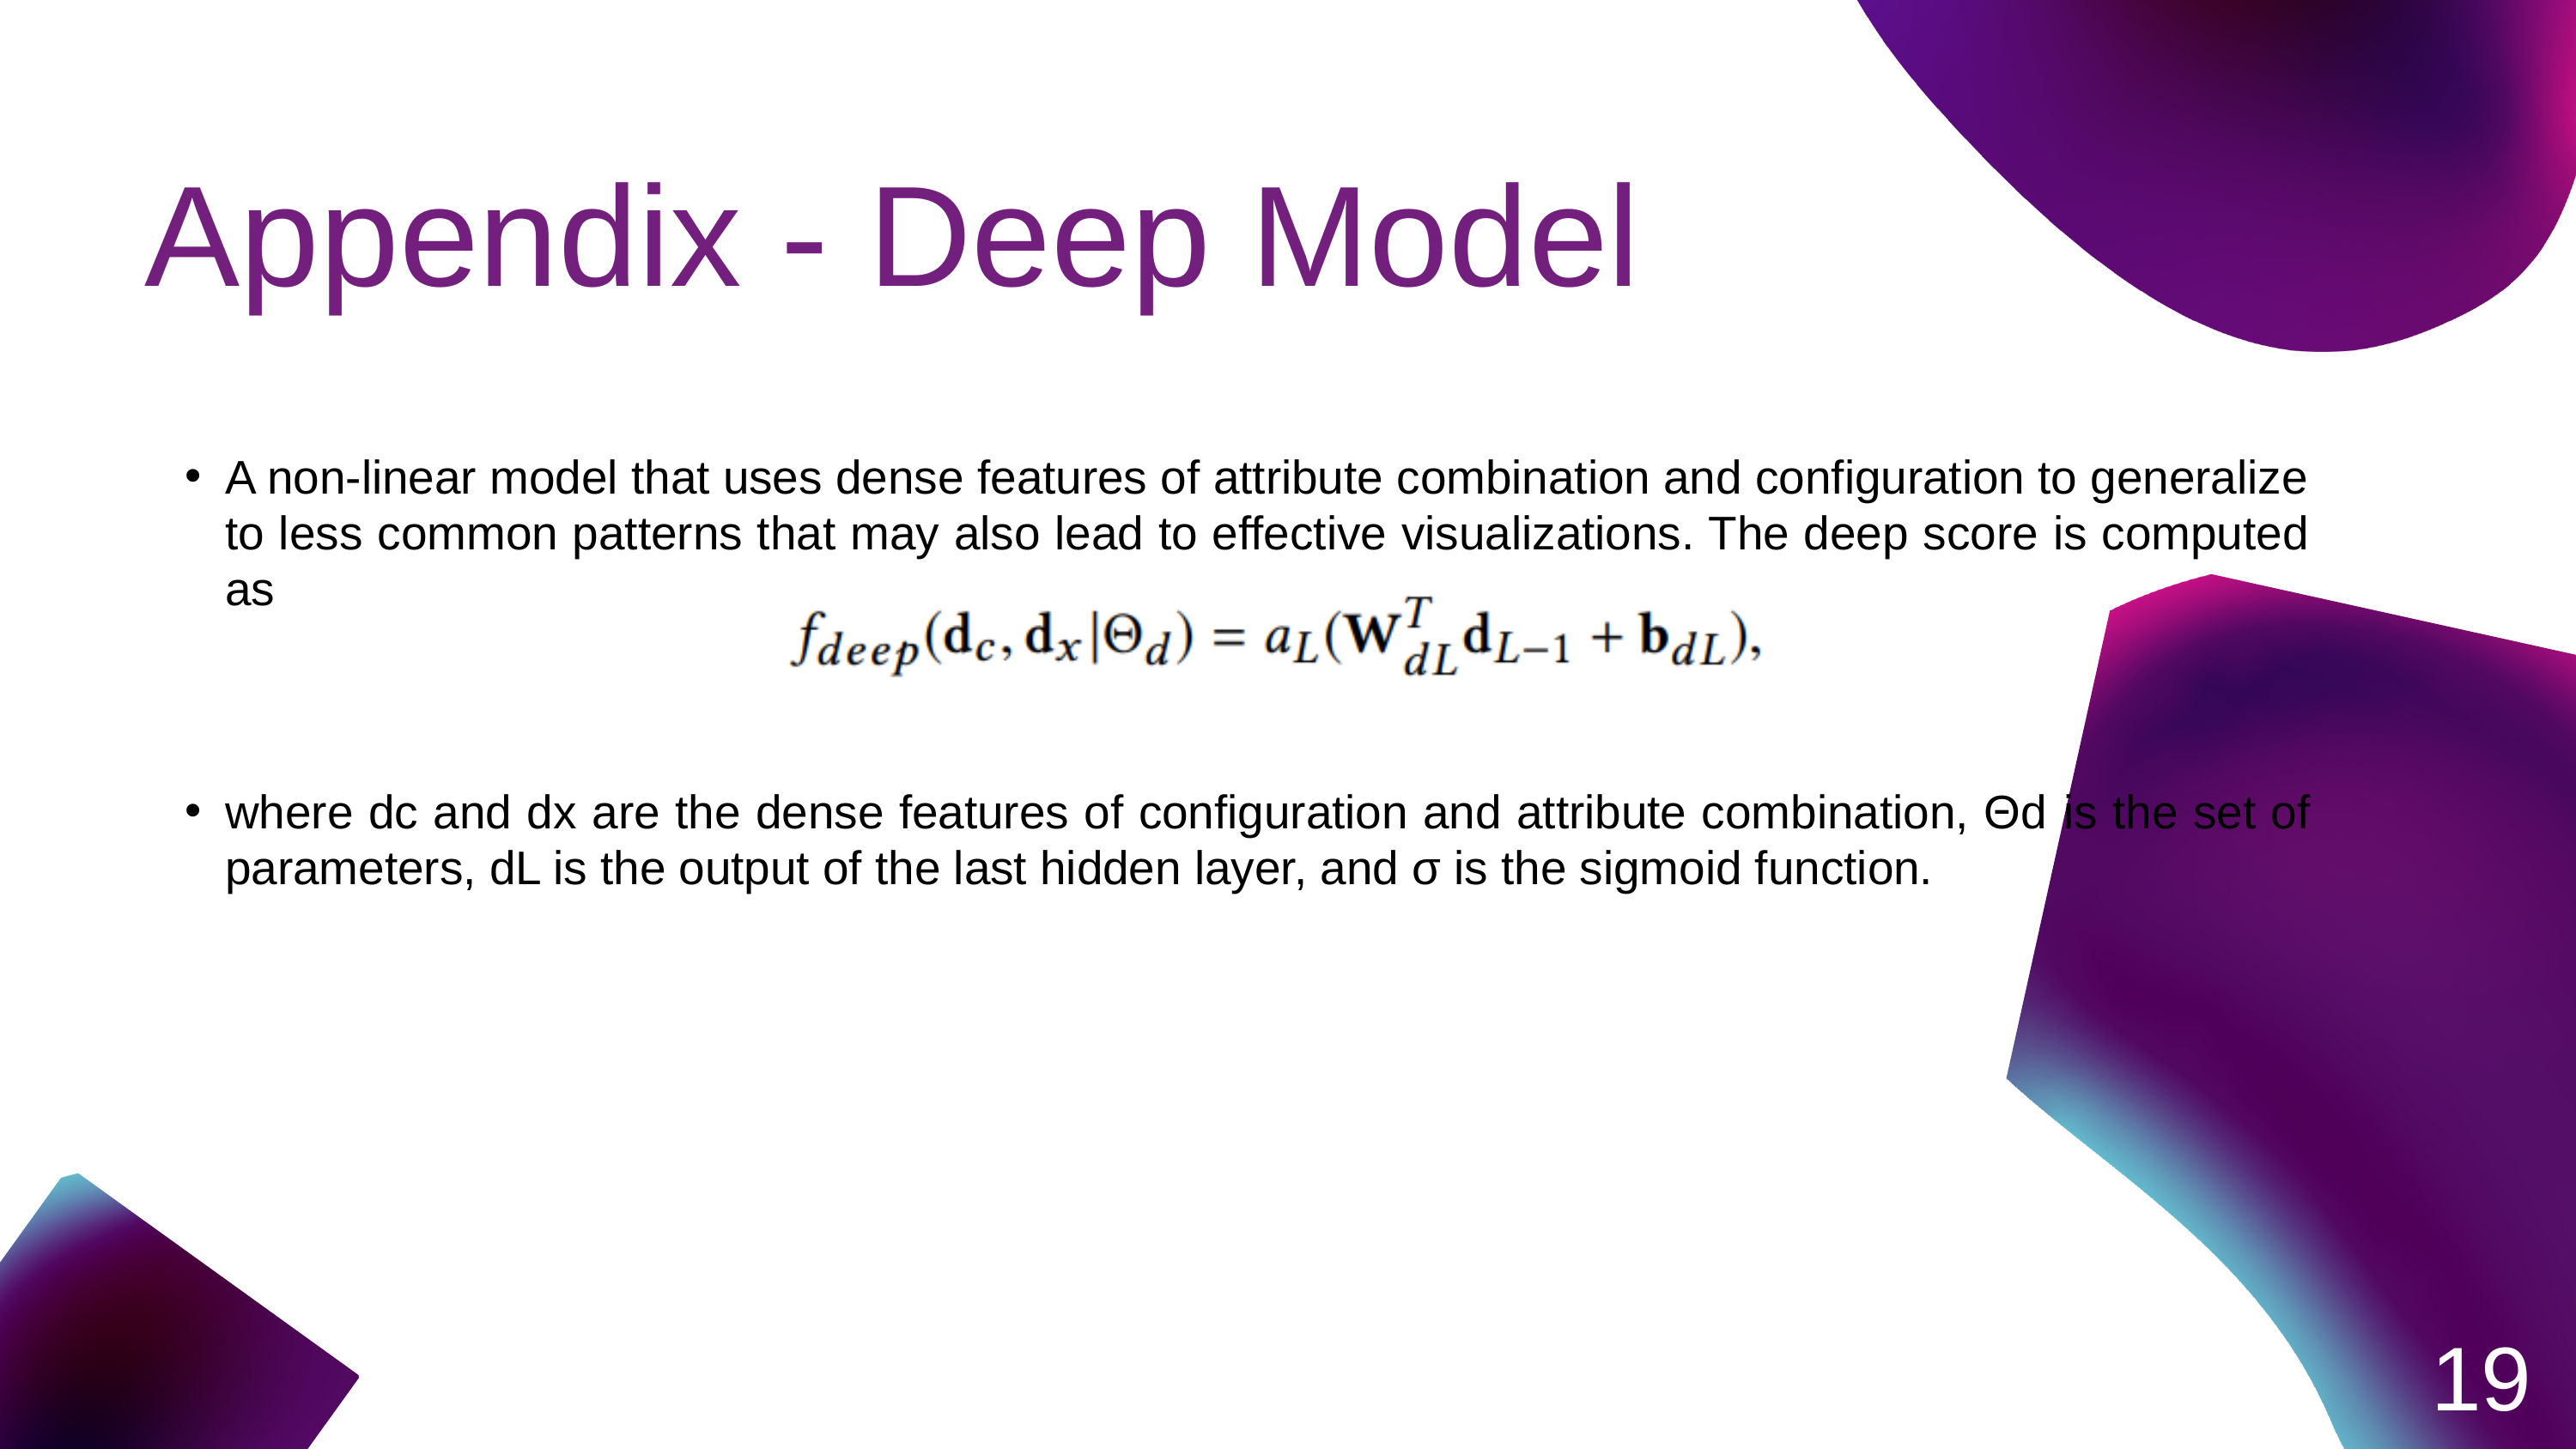

Appendix - Deep Model
A non-linear model that uses dense features of attribute combination and configuration to generalize to less common patterns that may also lead to effective visualizations. The deep score is computed as

where dc​ and dx​ are the dense features of configuration and attribute combination, Θd​ is the set of parameters, dL​ is the output of the last hidden layer, and σ is the sigmoid function.

19